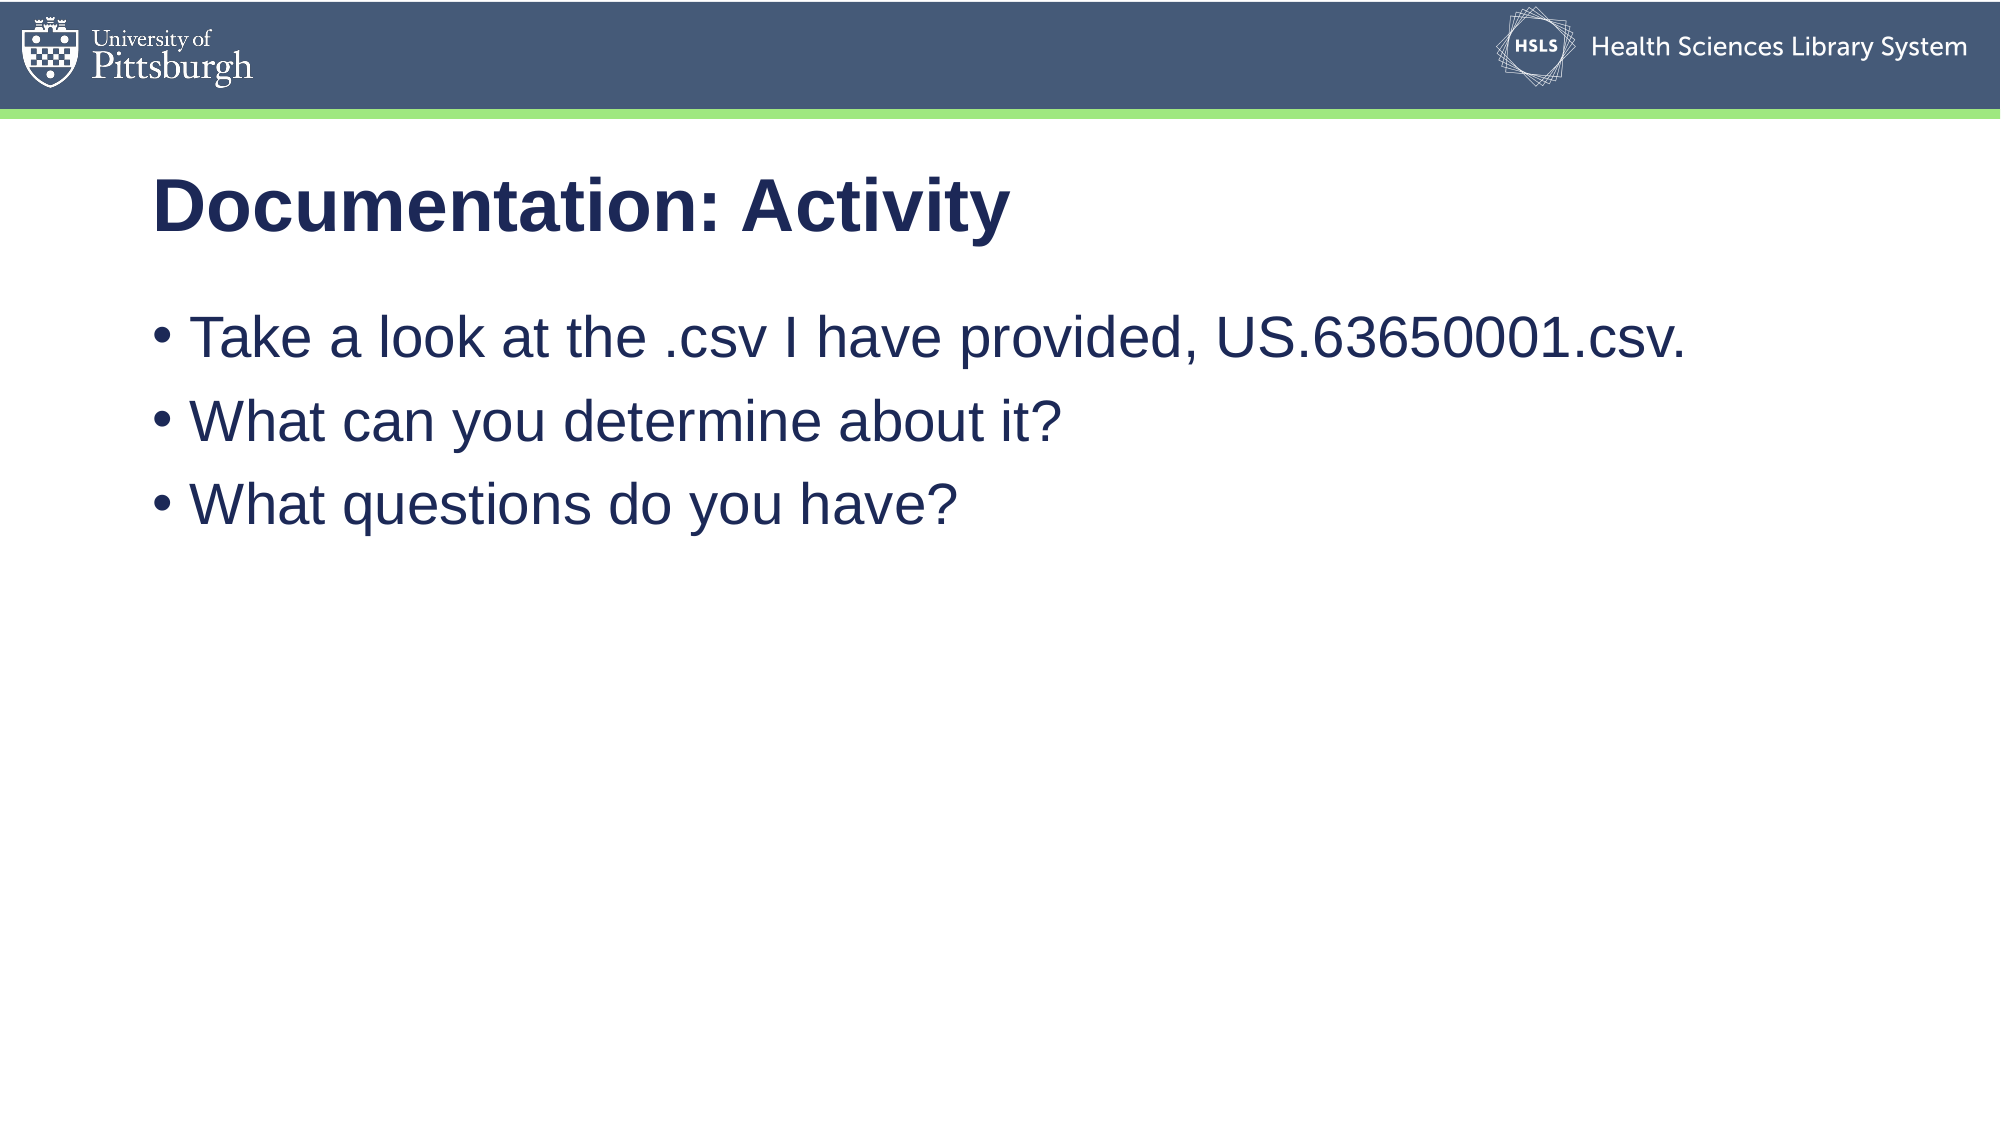

# Documentation: Activity
Take a look at the .csv I have provided, US.63650001.csv.
What can you determine about it?
What questions do you have?